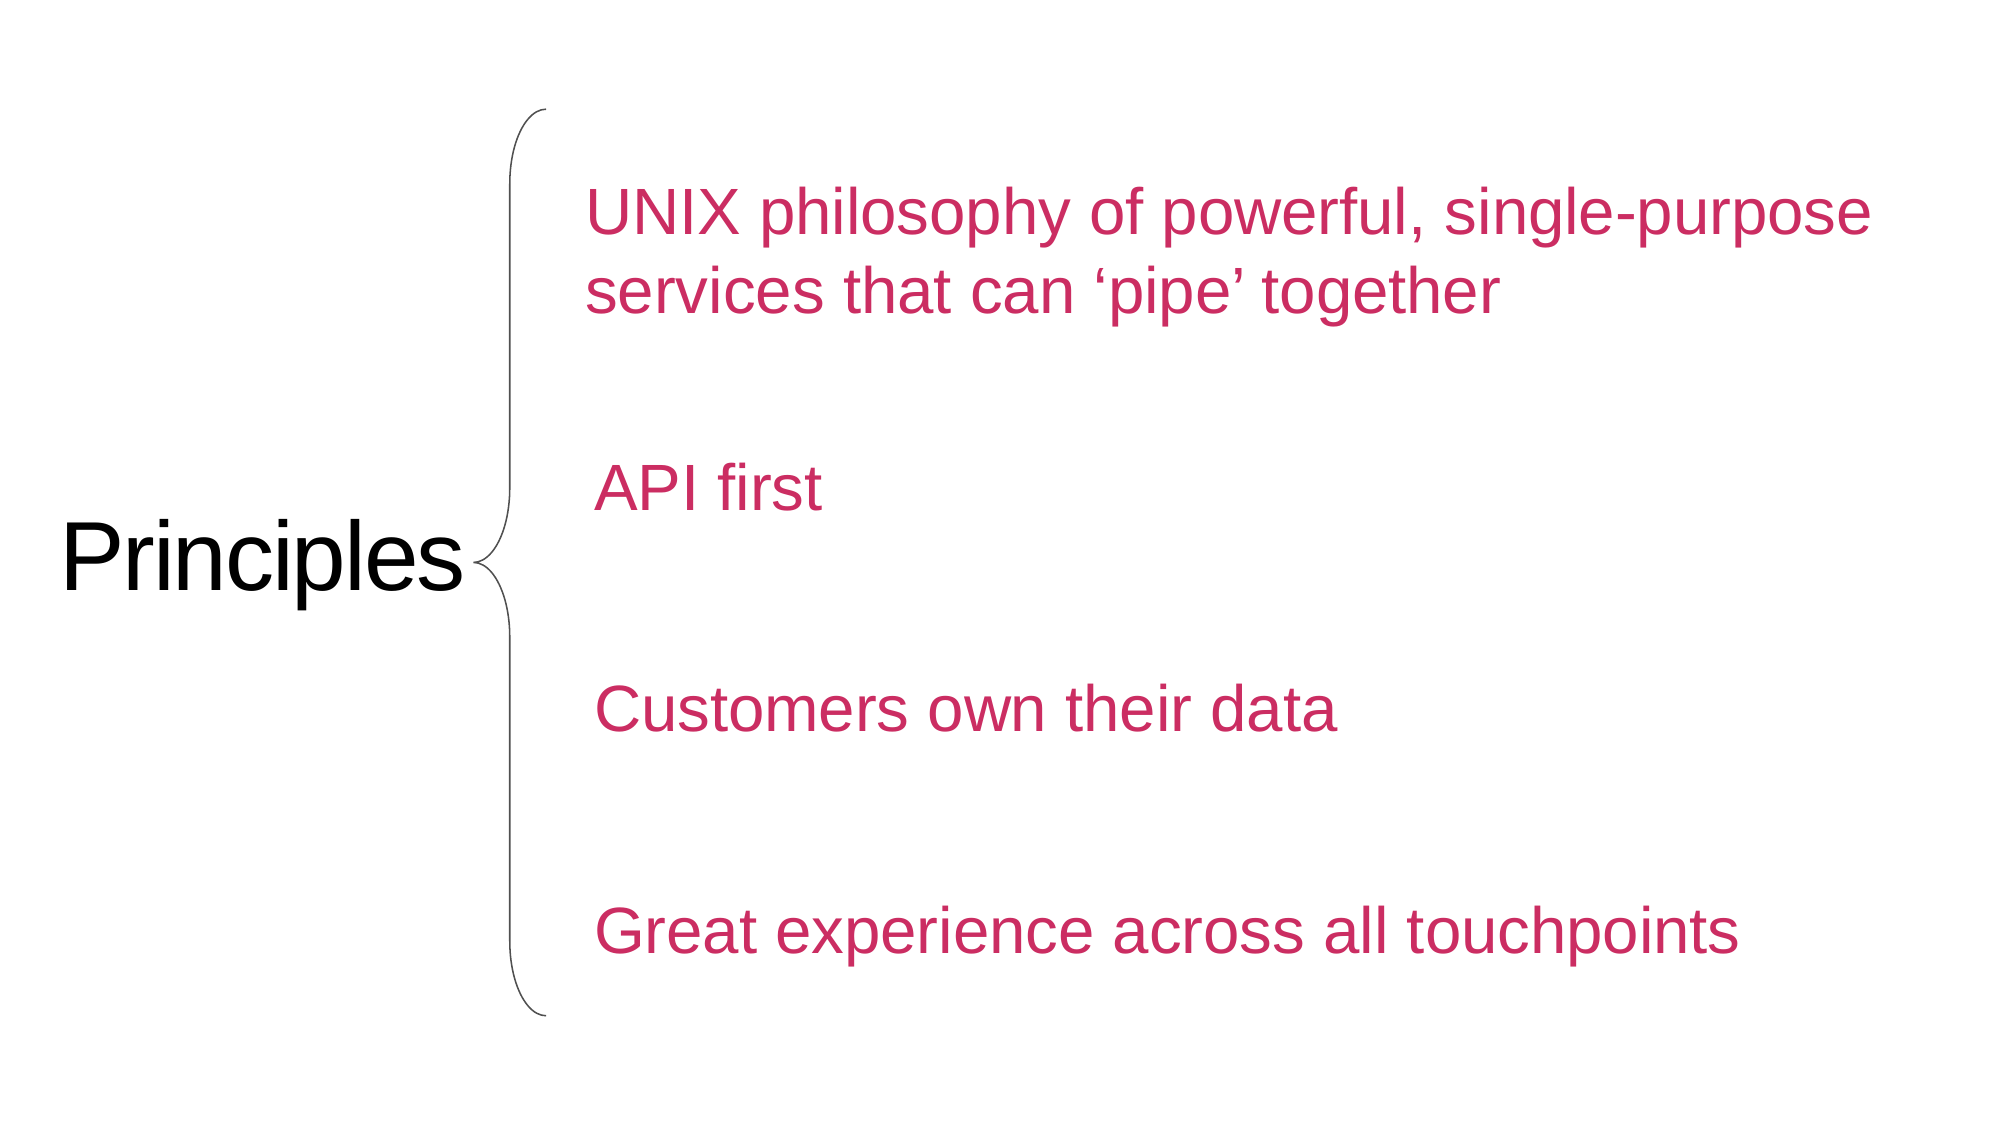

UNIX philosophy of powerful, single-purpose services that can ‘pipe’ together
API first
# Principles
Customers own their data
Great experience across all touchpoints